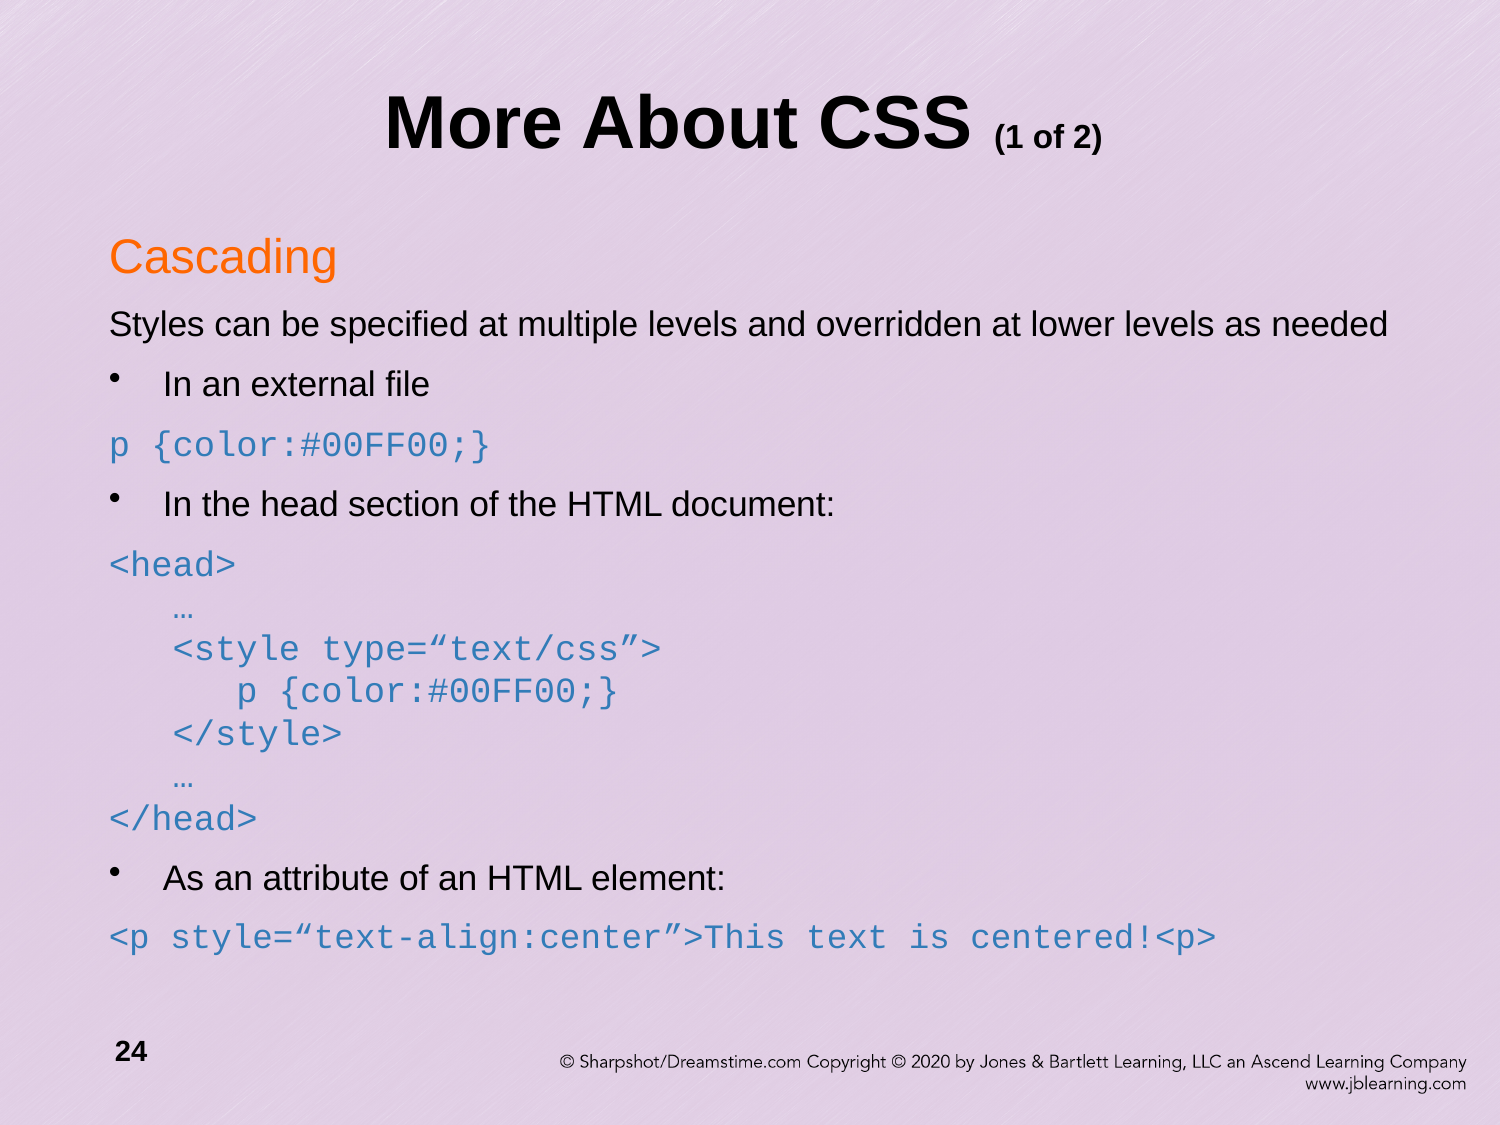

# More About CSS (1 of 2)
Cascading
Styles can be specified at multiple levels and overridden at lower levels as needed
In an external file
p {color:#00FF00;}
In the head section of the HTML document:
<head>
   …
   <style type=“text/css”>
      p {color:#00FF00;}
   </style>
   …
</head>
As an attribute of an HTML element:
<p style=“text-align:center”>This text is centered!<p>
24